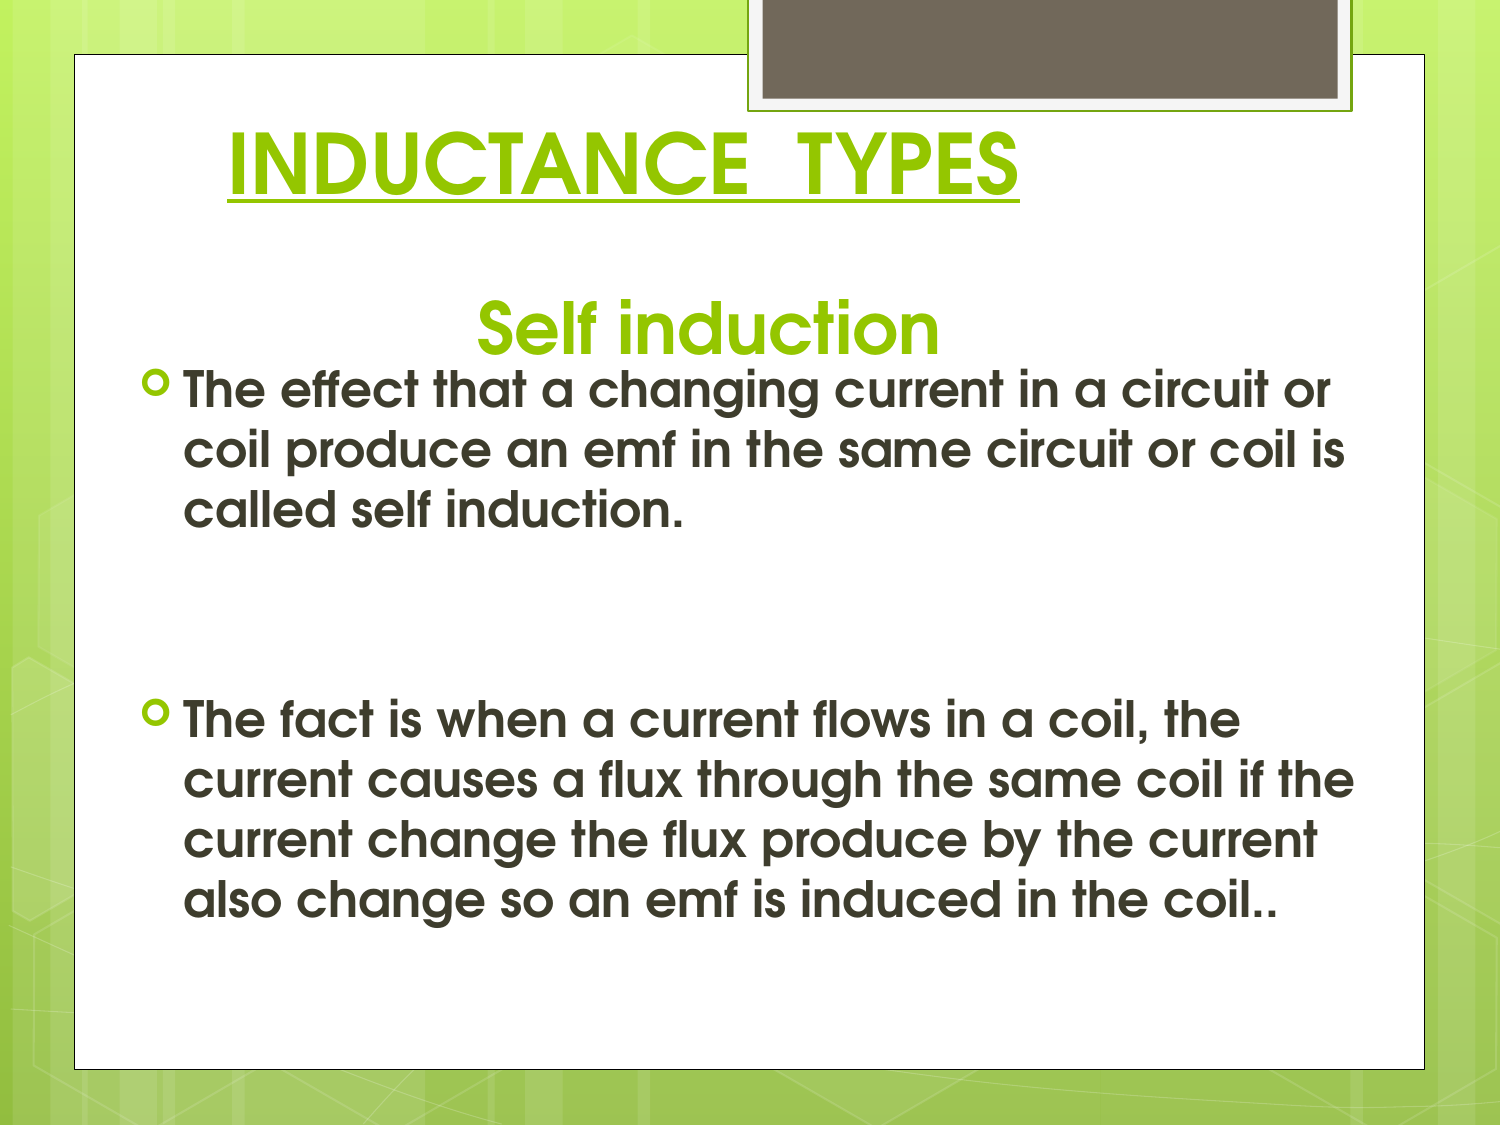

INDUCTANCE  TYPES
# Self induction
The effect that a changing current in a circuit or coil produce an emf in the same circuit or coil is called self induction.

The fact is when a current flows in a coil, the current causes a flux through the same coil if the current change the flux produce by the current also change so an emf is induced in the coil..